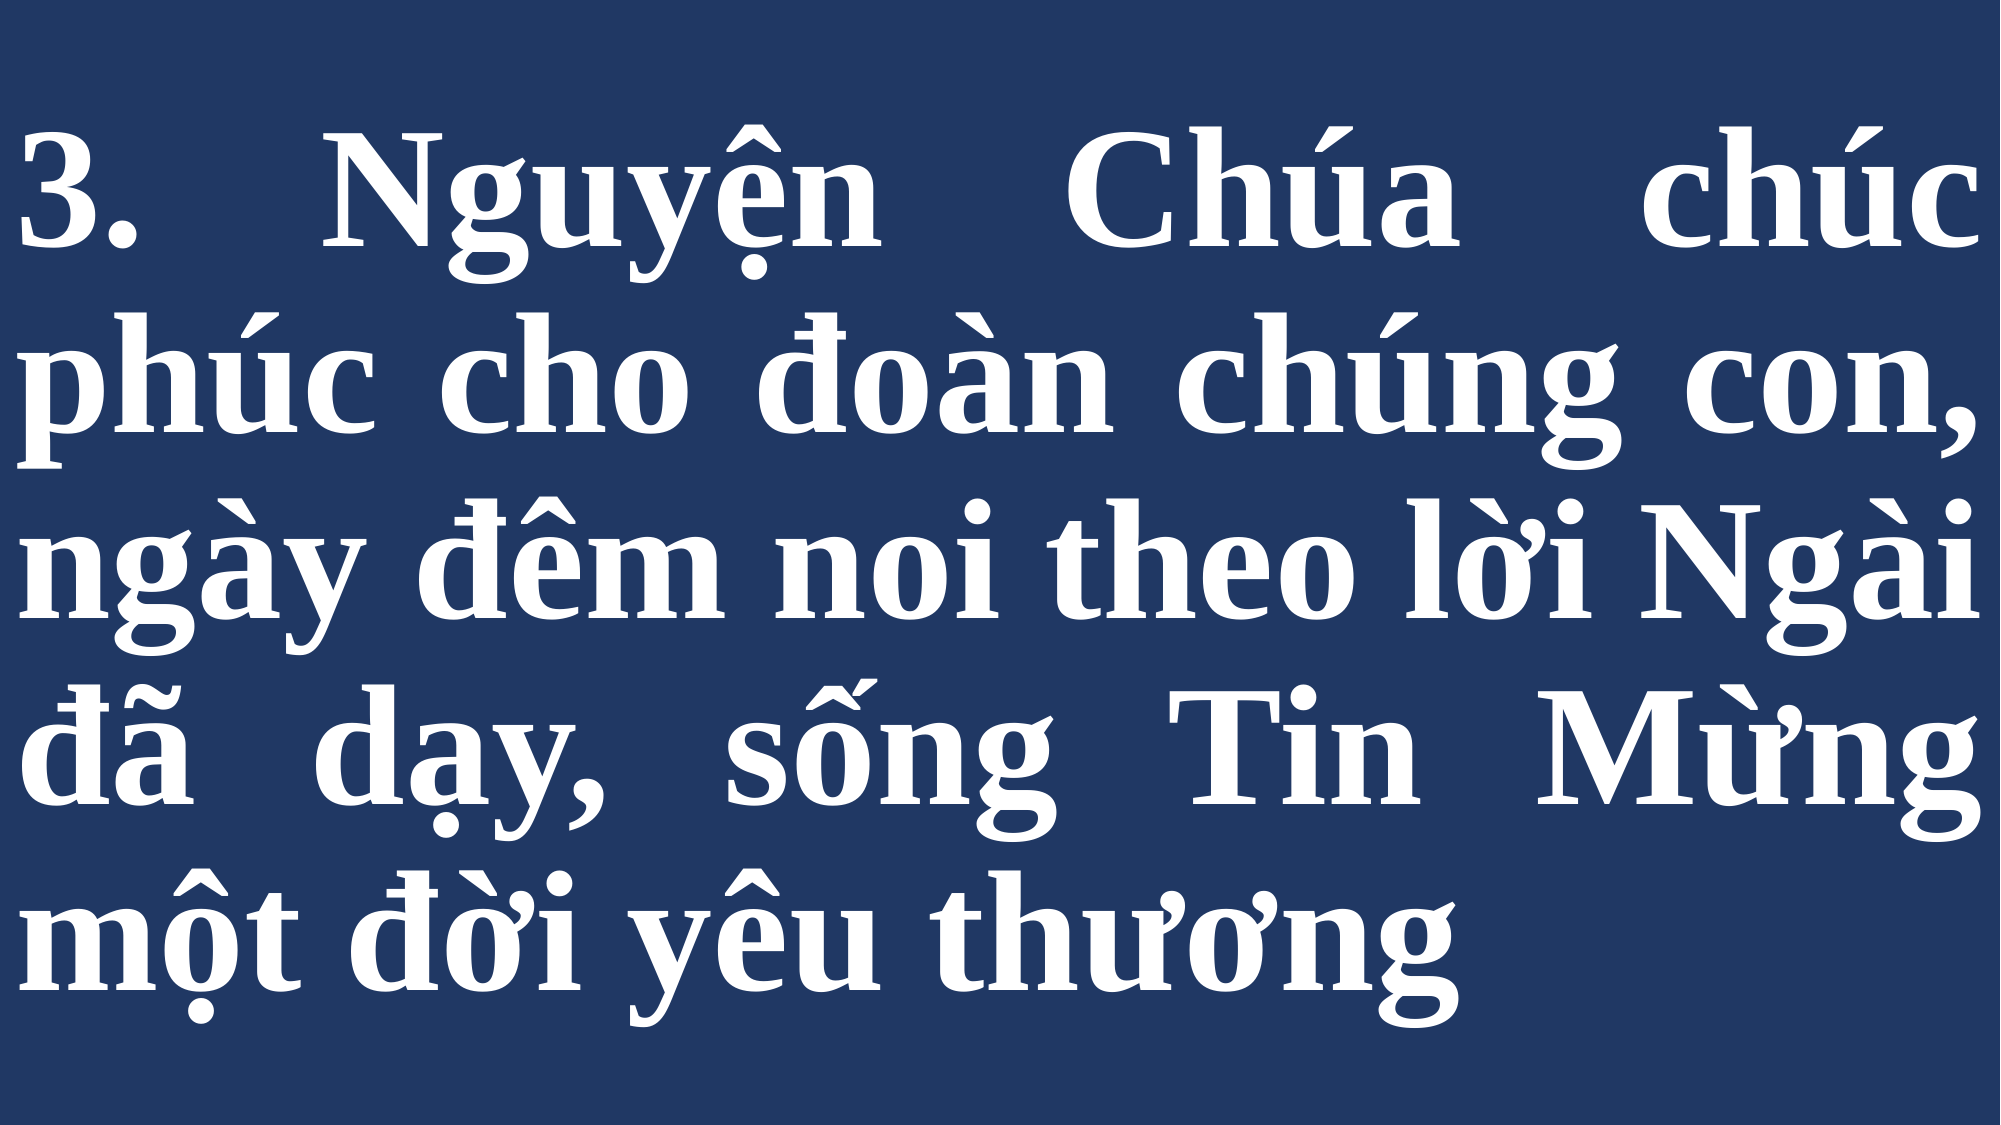

# 3. Nguyện Chúa chúc phúc cho đoàn chúng con, ngày đêm noi theo lời Ngài đã dạy, sống Tin Mừng một đời yêu thương